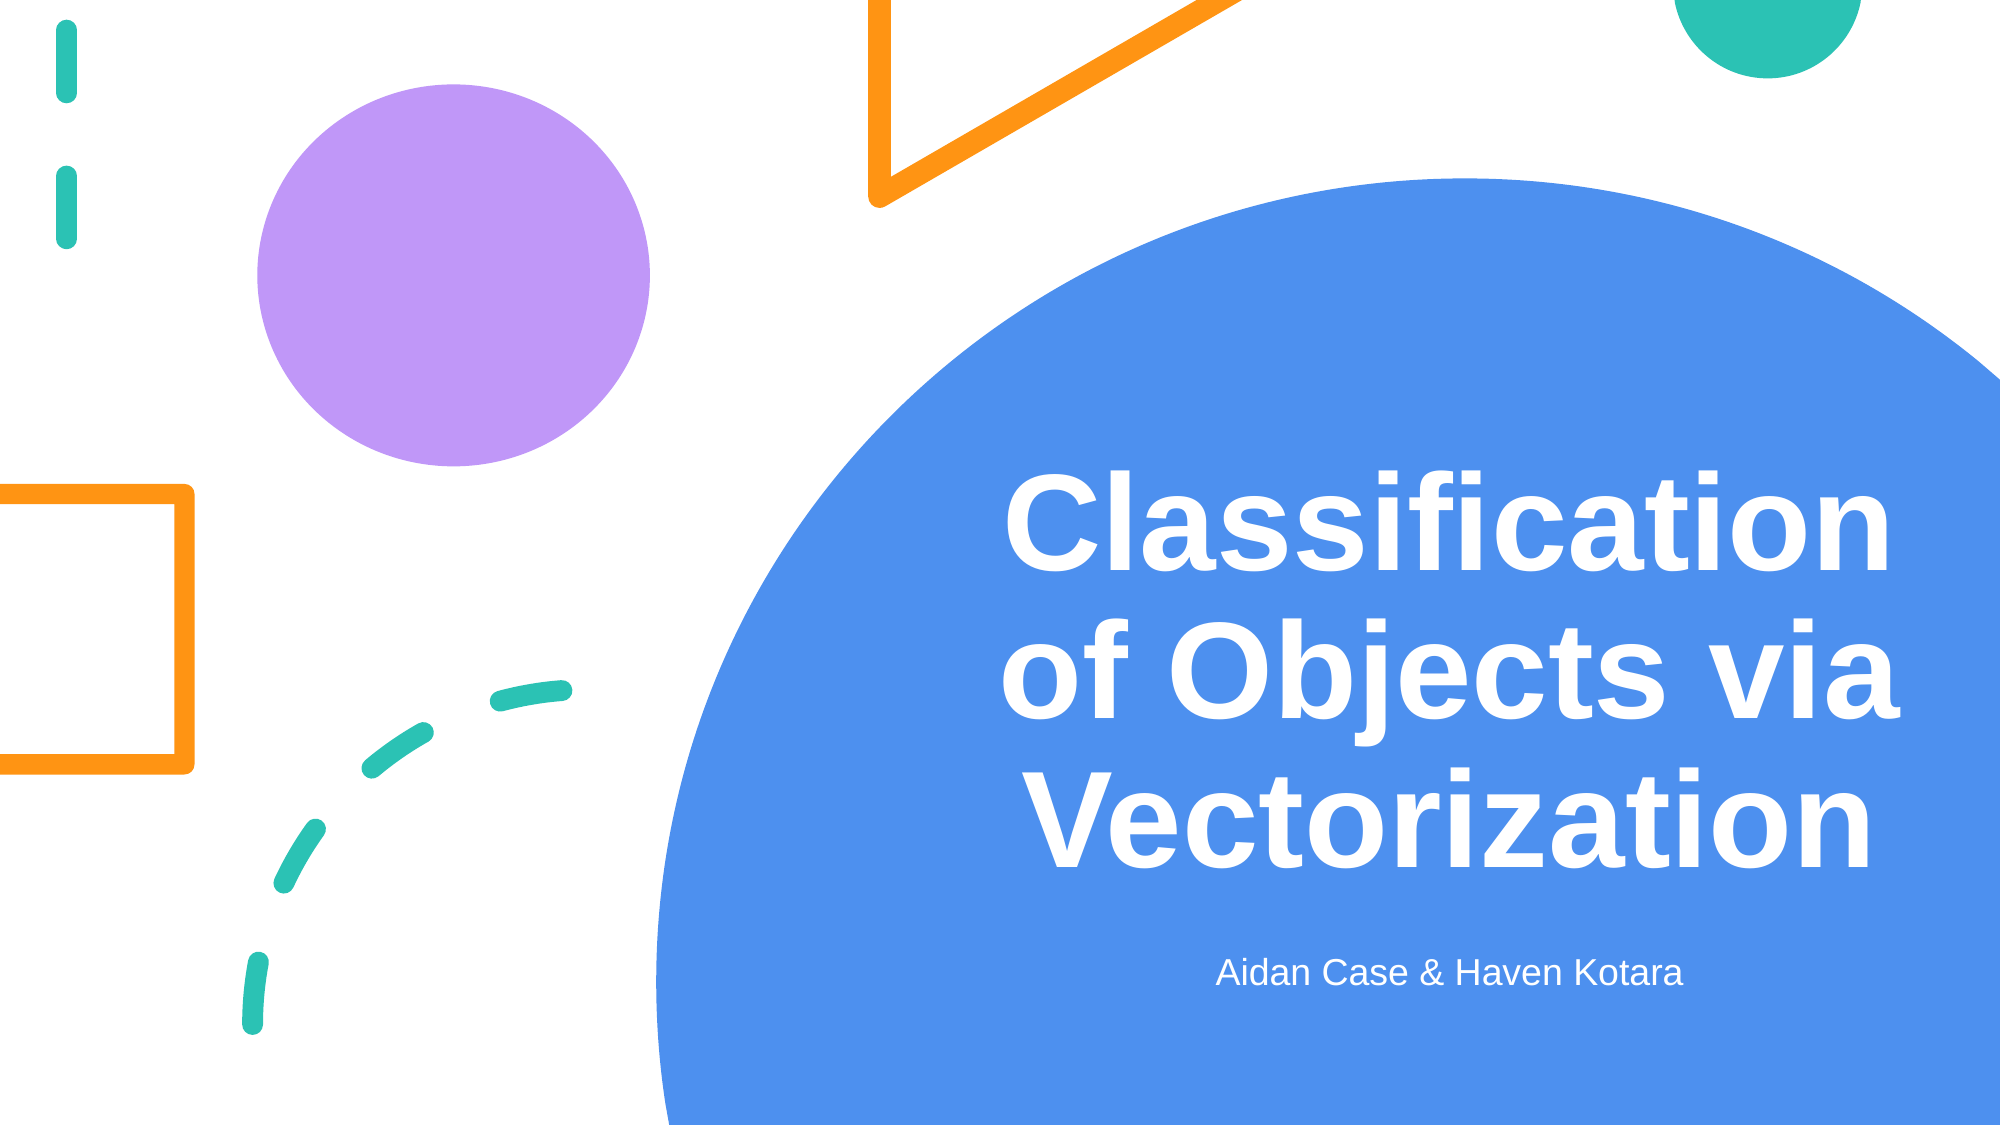

# Classification of Objects via Vectorization
Aidan Case & Haven Kotara